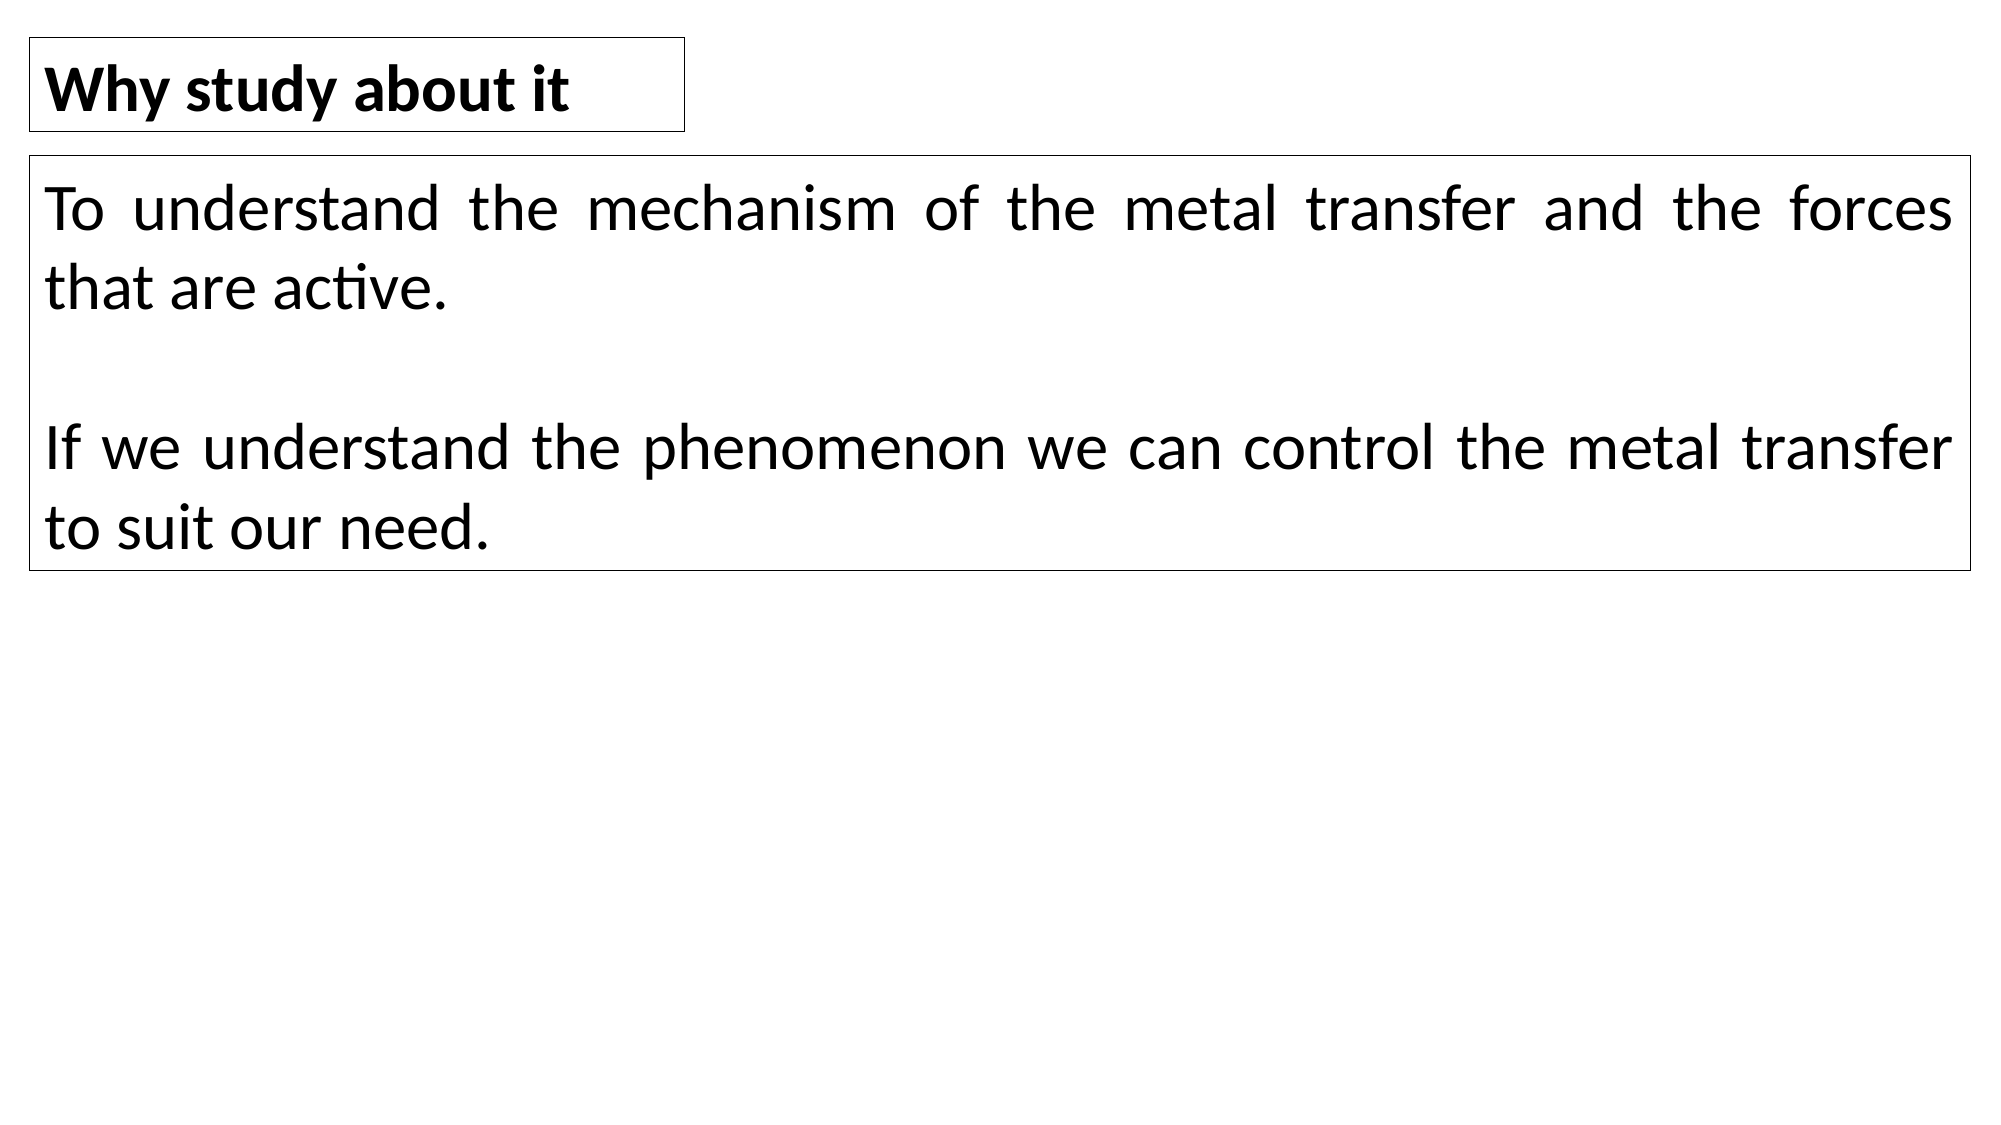

Why study about it
To understand the mechanism of the metal transfer and the forces that are active.

If we understand the phenomenon we can control the metal transfer to suit our need.